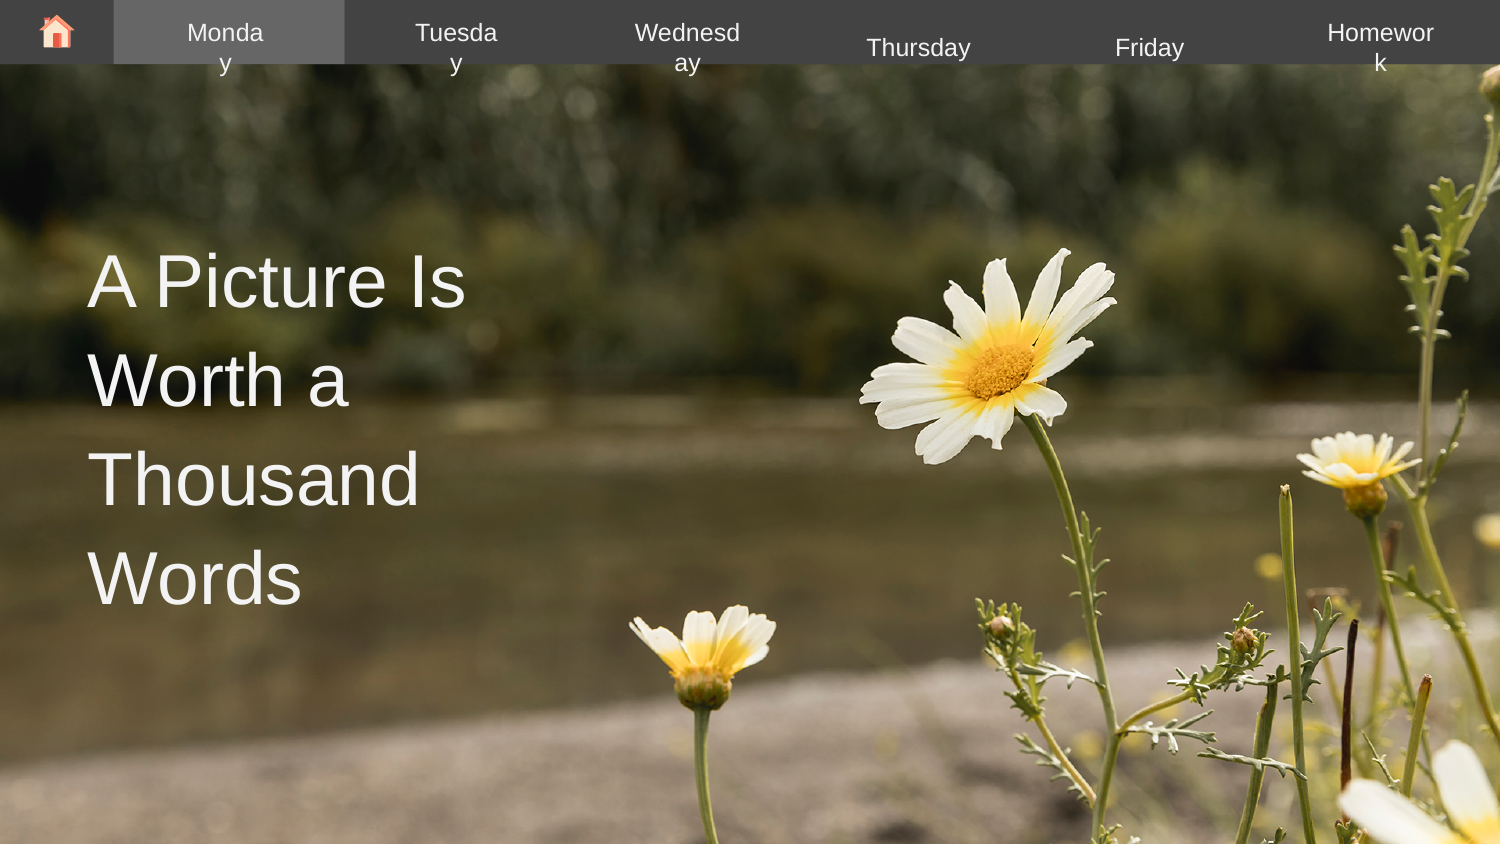

Thursday
Monday
Tuesday
Wednesday
Friday
Homework
# A Picture Is Worth a Thousand Words